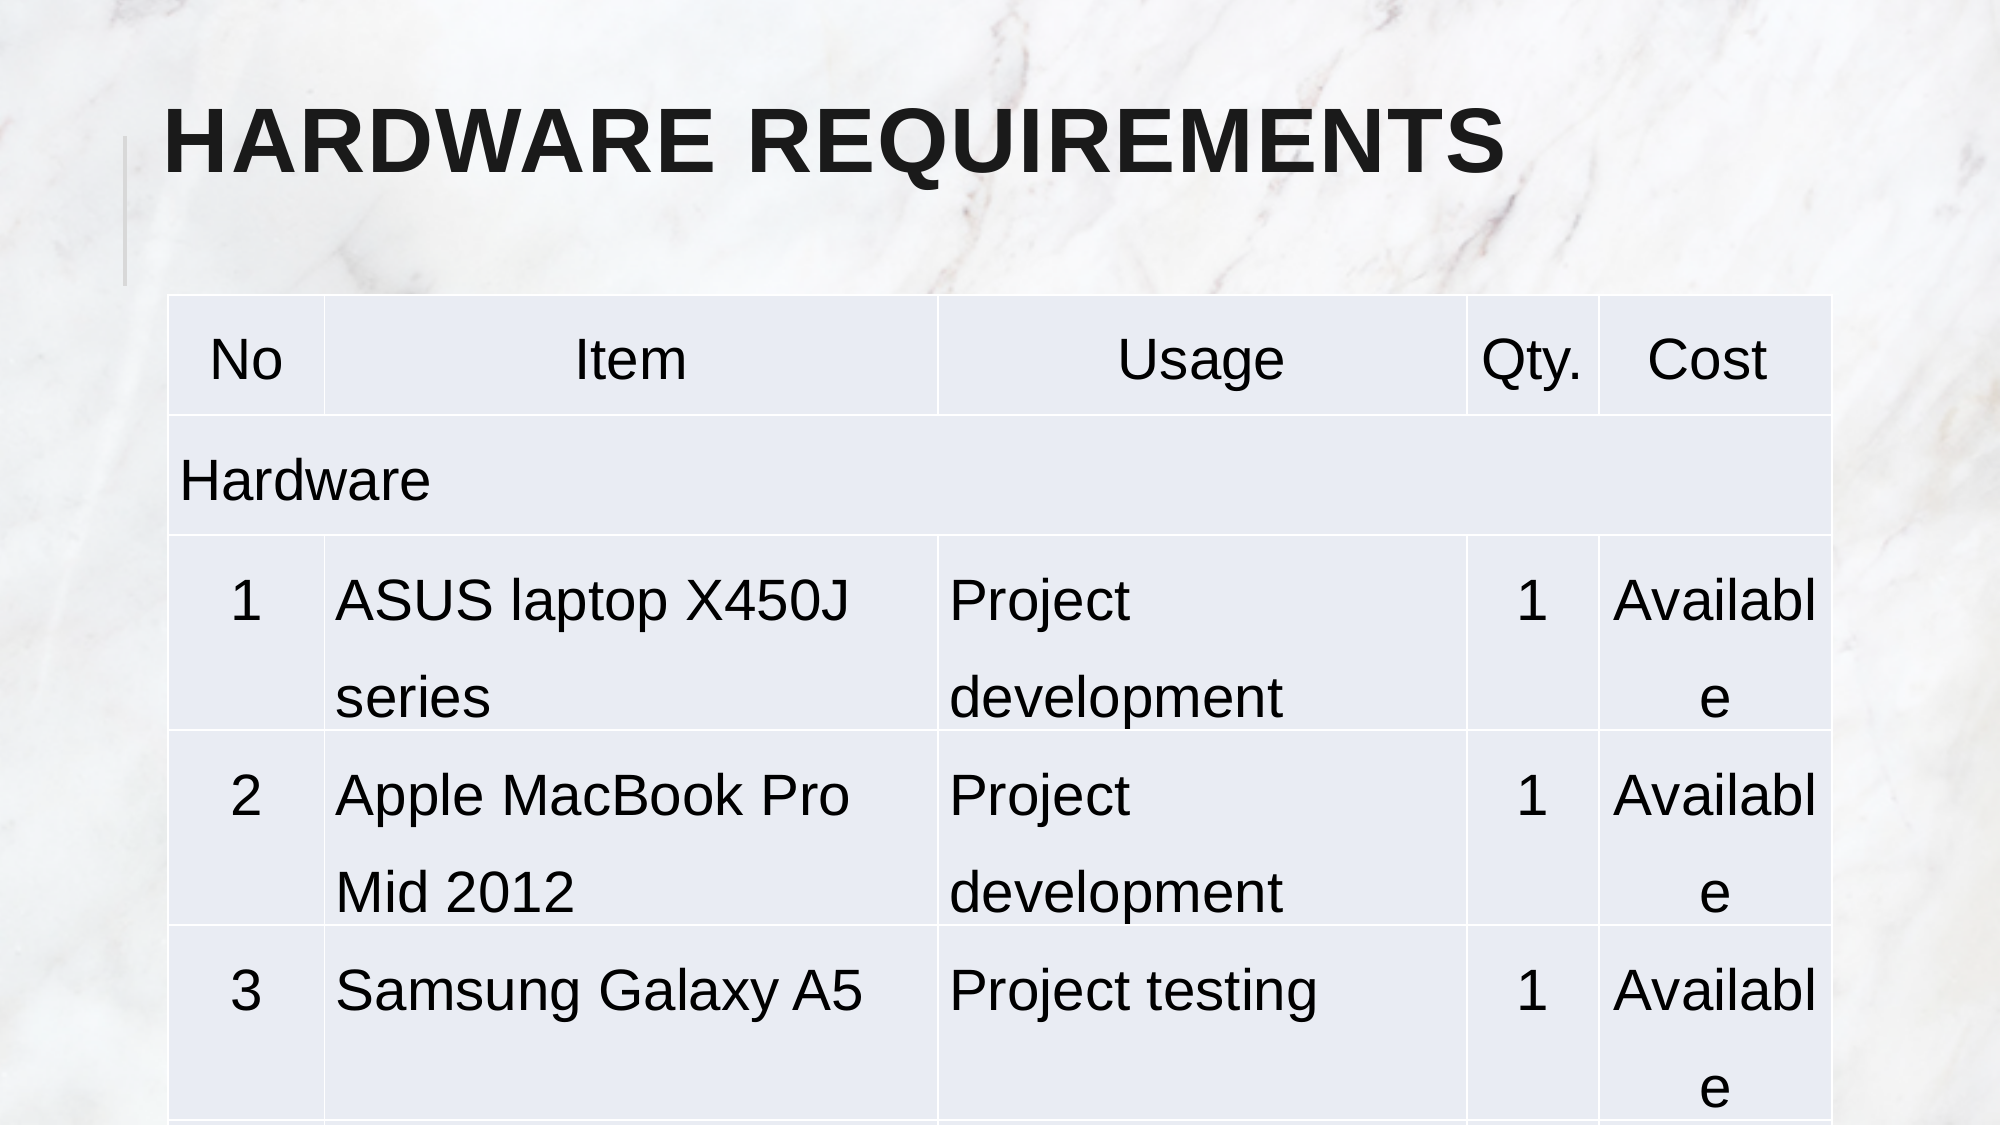

# Hardware requirements

| No | Item | Usage | Qty. | Cost |
| --- | --- | --- | --- | --- |
| Hardware |  |  |  |  |
| 1 | ASUS laptop X450J series | Project development | 1 | Available |
| 2 | Apple MacBook Pro Mid 2012 | Project development | 1 | Available |
| 3 | Samsung Galaxy A5 | Project testing | 1 | Available |
| 4 | Epson L210 printer | Document printing | 1 | Available |